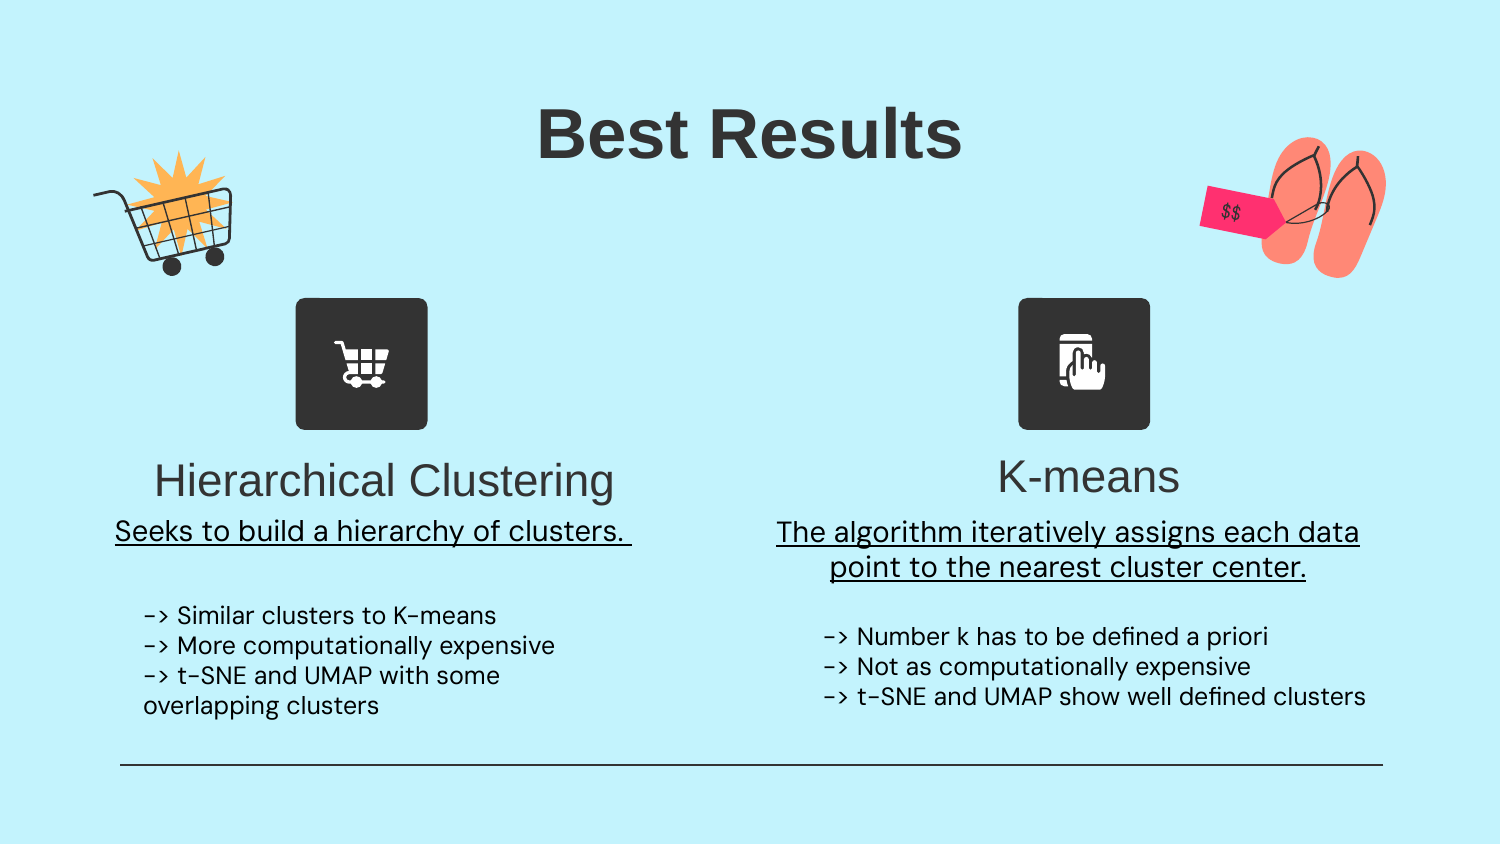

# Best Results

K-means
Hierarchical Clustering
Seeks to build a hierarchy of clusters.
The algorithm iteratively assigns each data point to the nearest cluster center.
-> Similar clusters to K-means
-> More computationally expensive
-> t-SNE and UMAP with some overlapping clusters
-> Number k has to be defined a priori
-> Not as computationally expensive
-> t-SNE and UMAP show well defined clusters